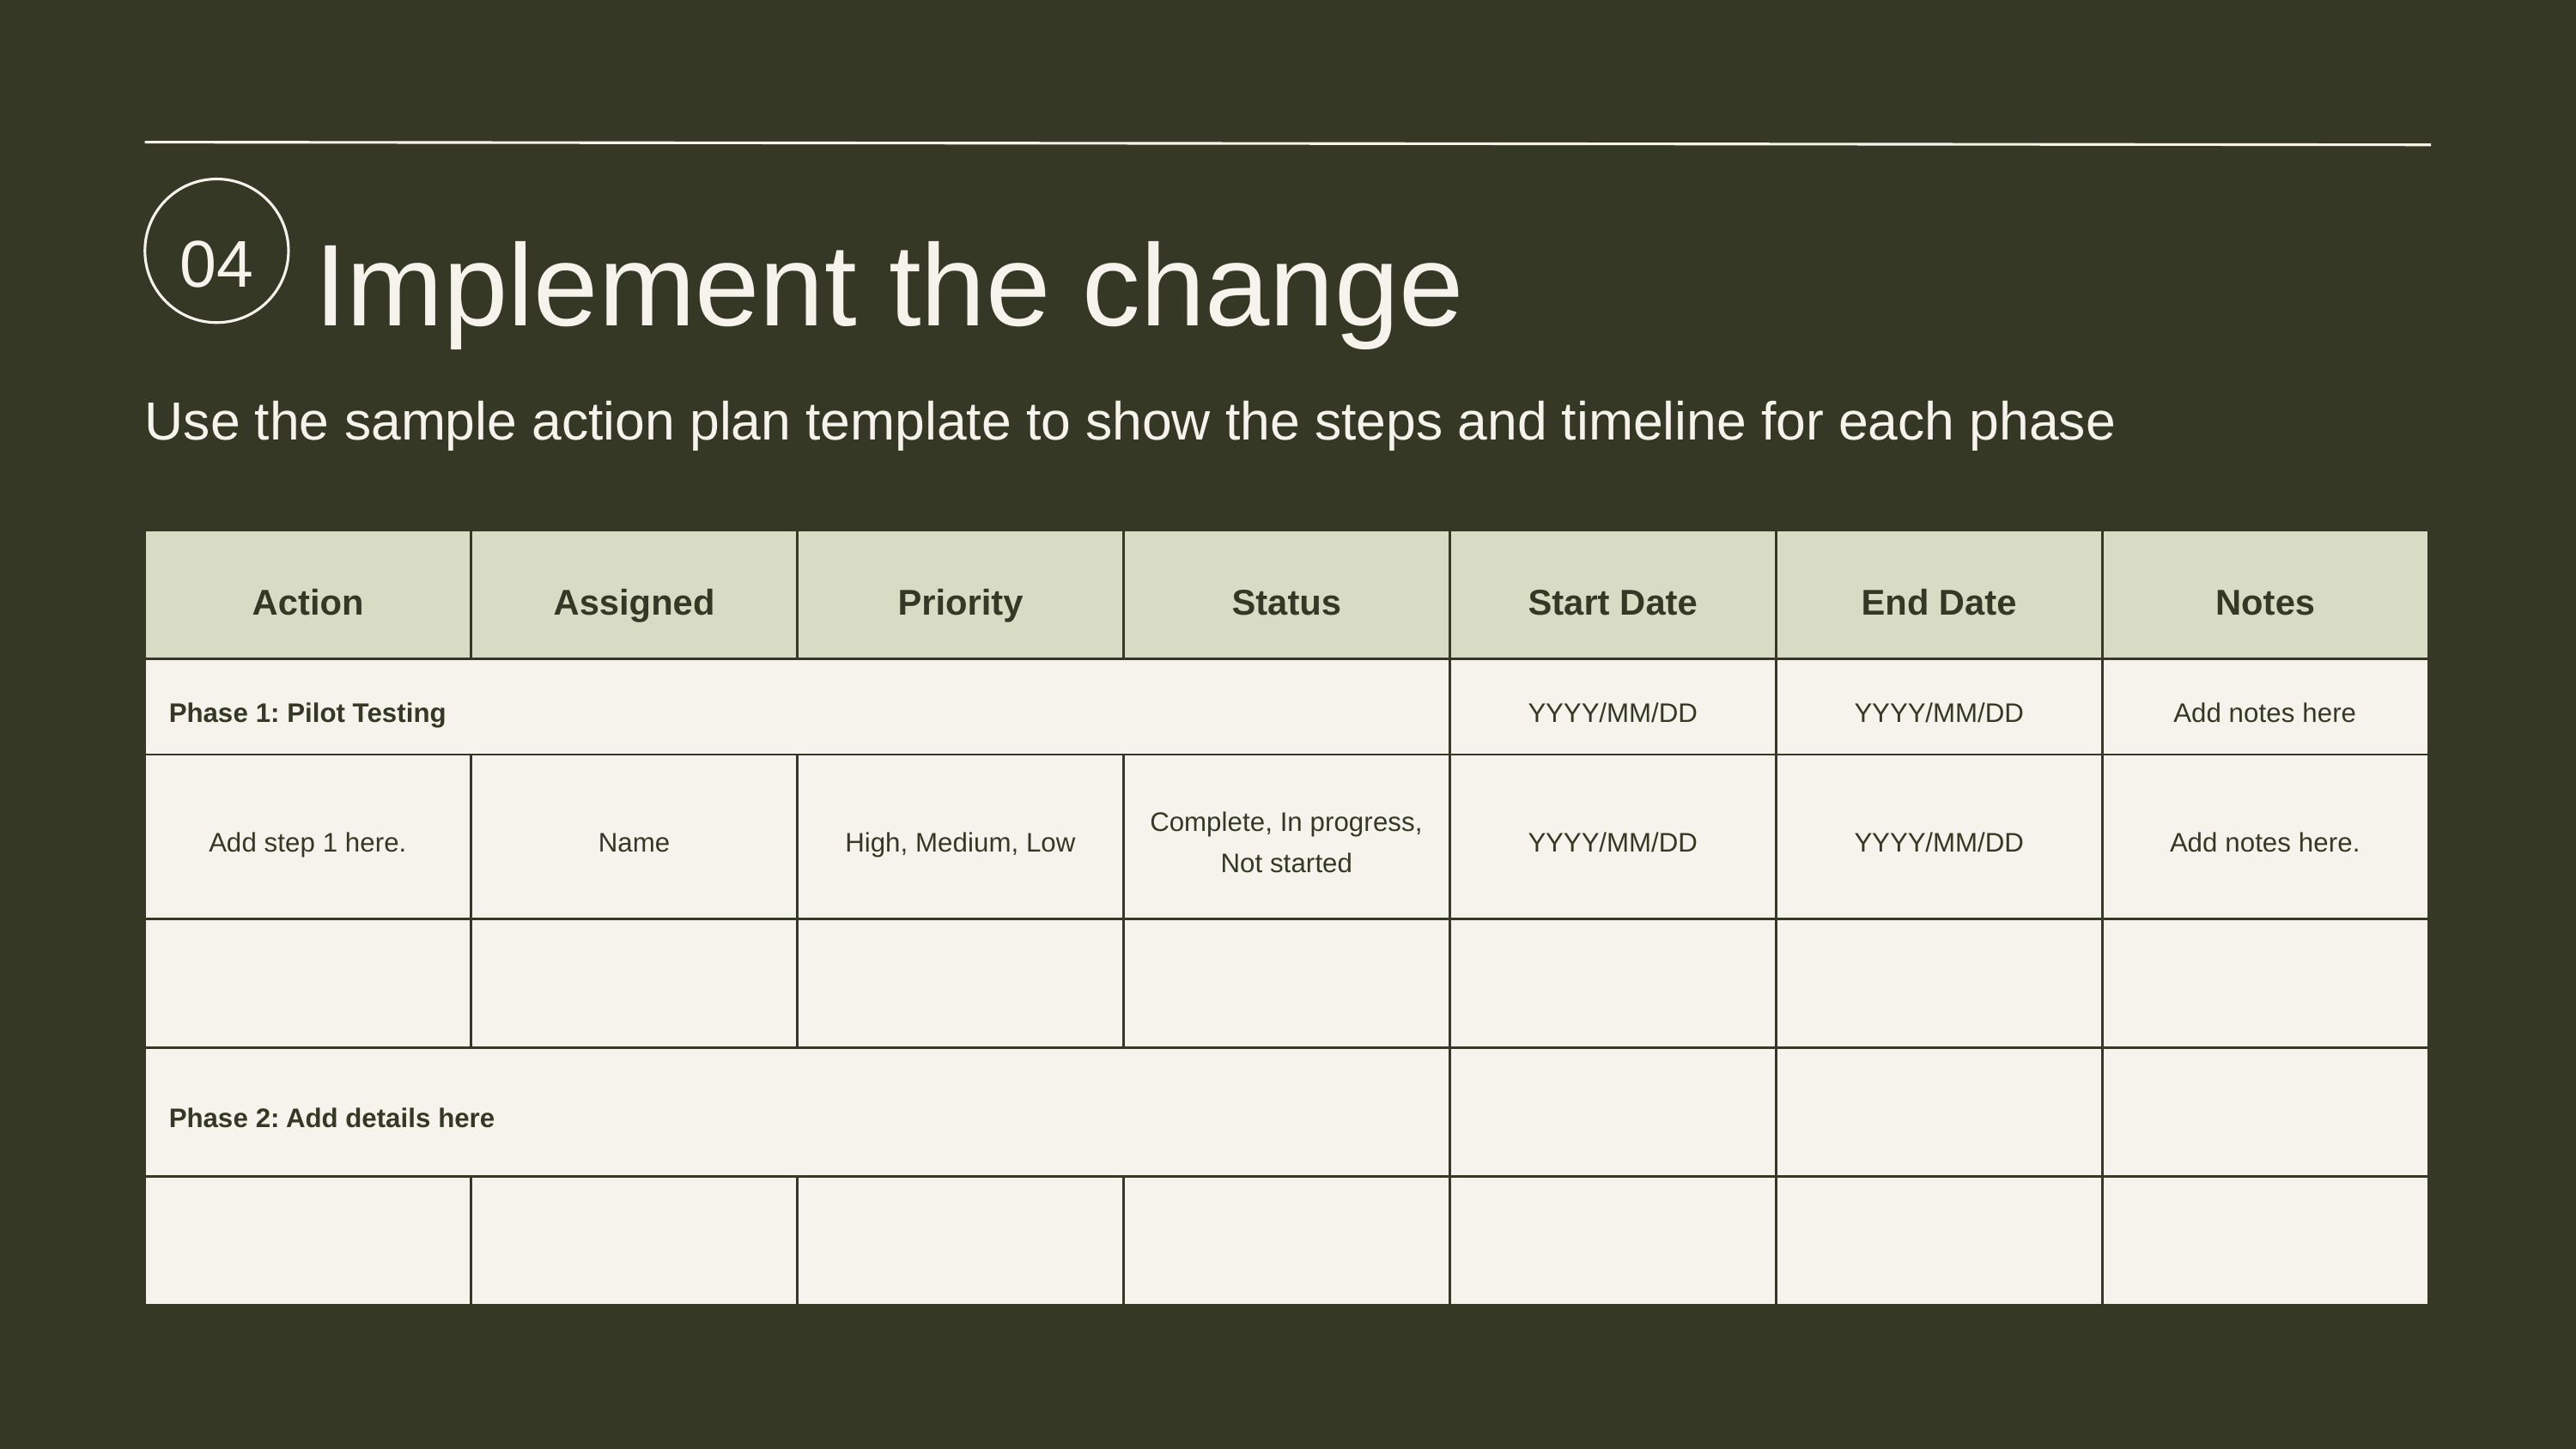

04
Implement the change
Use the sample action plan template to show the steps and timeline for each phase
| Action | Assigned | Priority | Status | Start Date | End Date | Notes |
| --- | --- | --- | --- | --- | --- | --- |
| Phase 1: Pilot Testing |  |  |  | YYYY/MM/DD | YYYY/MM/DD | Add notes here |
| Add step 1 here. | Name | High, Medium, Low | Complete, In progress, Not started | YYYY/MM/DD | YYYY/MM/DD | Add notes here. |
|  |  |  |  |  |  |  |
| Phase 2: Add details here |  |  |  |  |  |  |
|  |  |  |  |  |  |  |